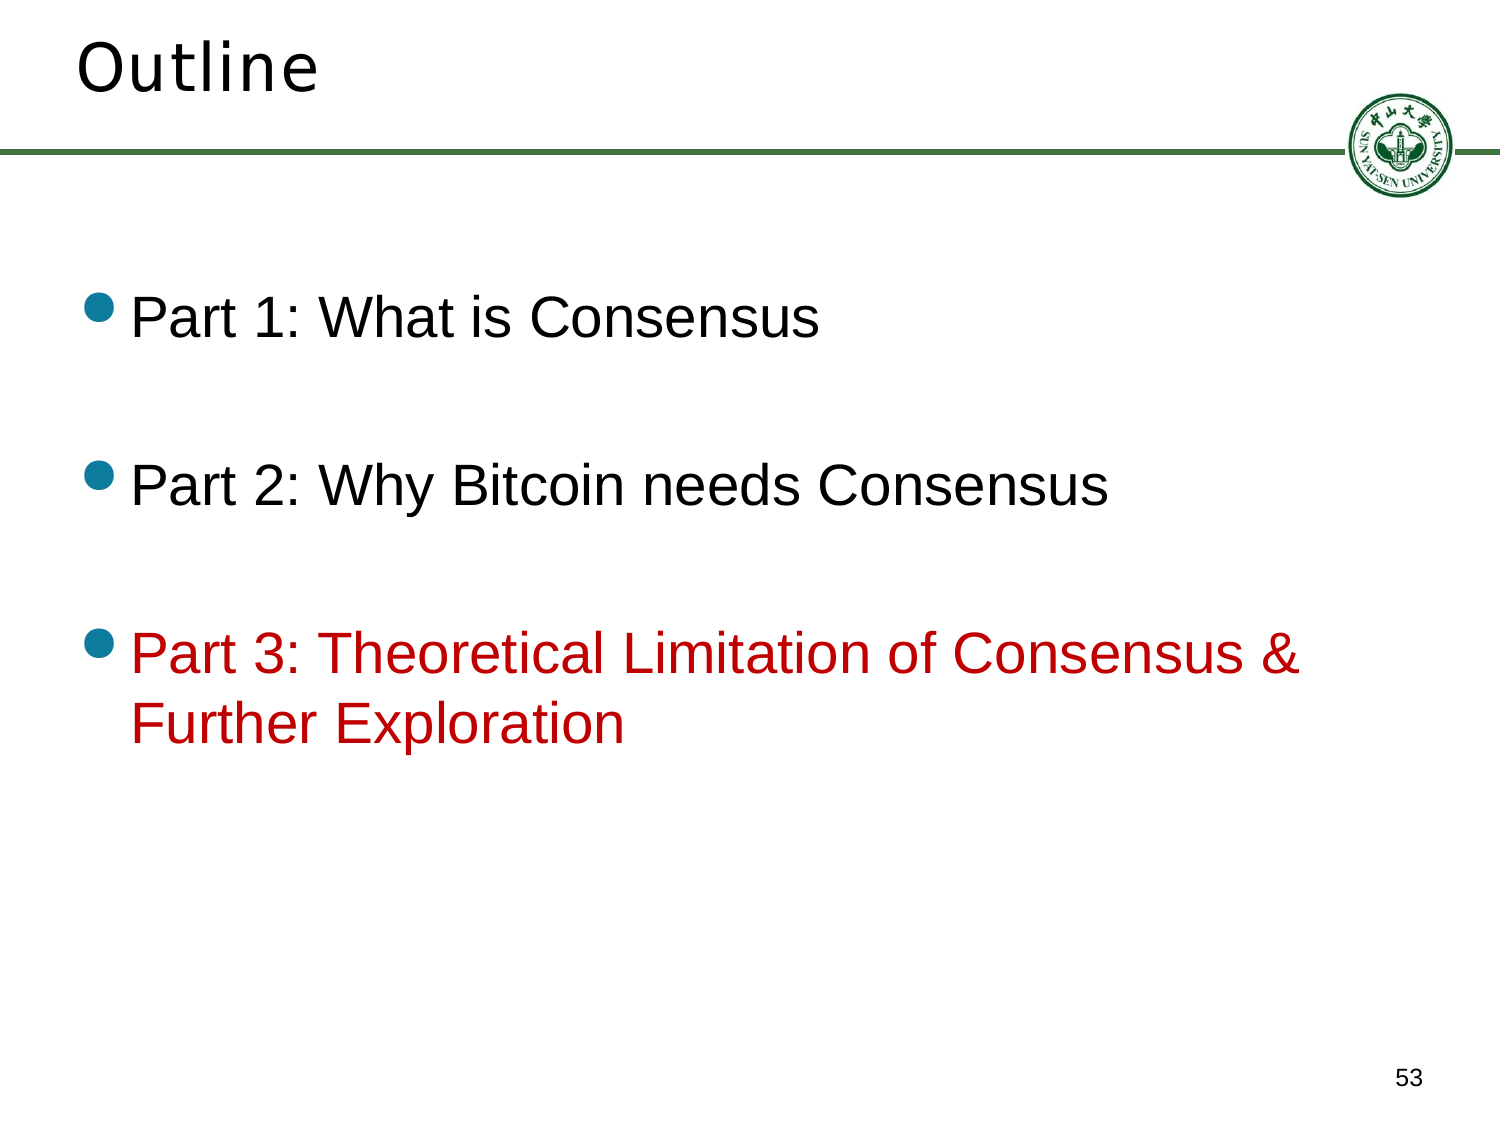

# Outline

Part 1: What is Consensus

Part 2: Why Bitcoin needs Consensus

Part 3: Theoretical Limitation of Consensus & Further Exploration